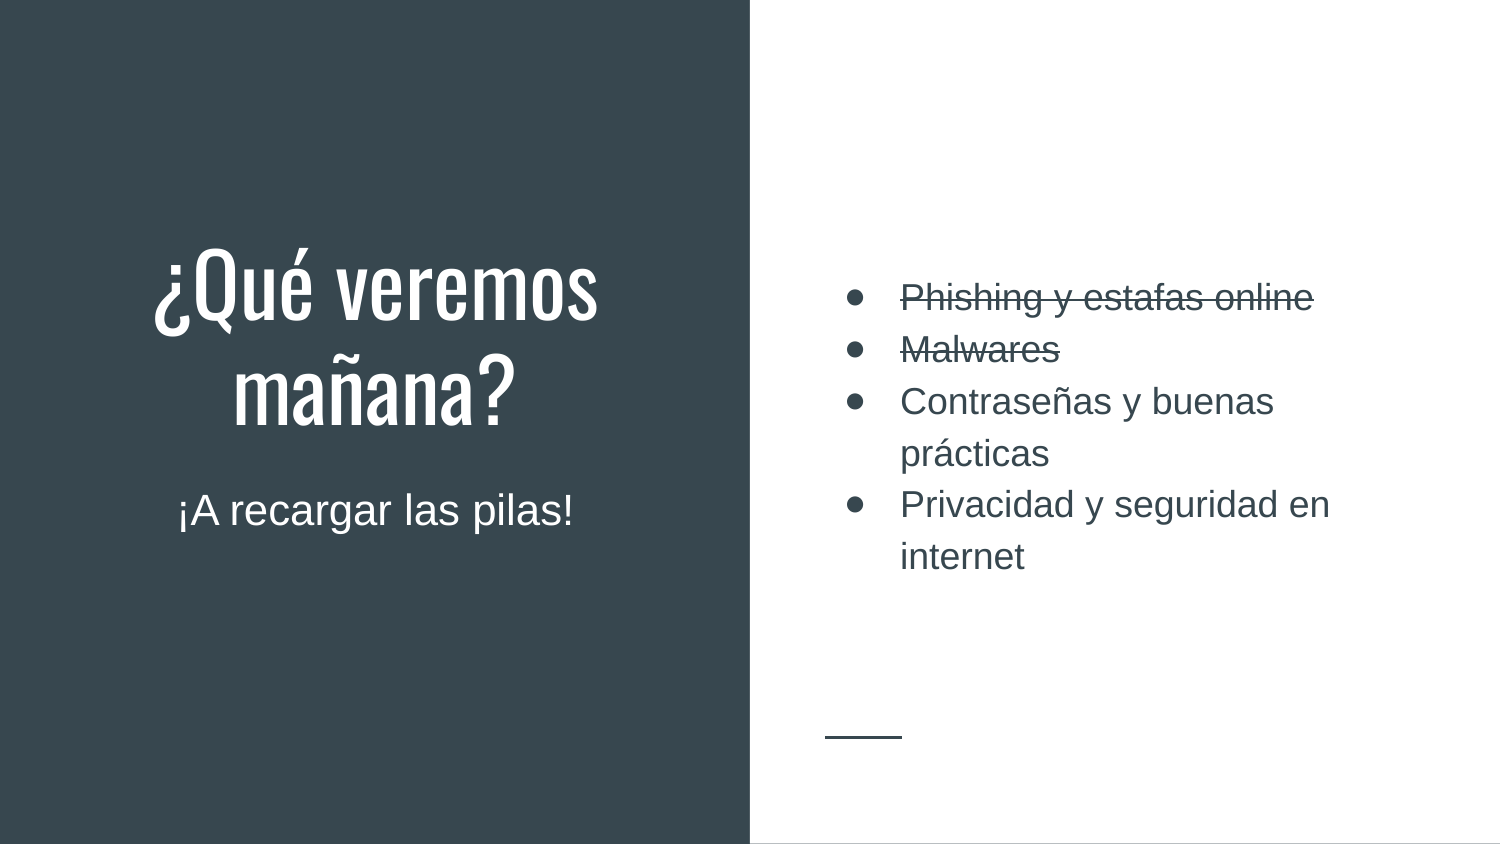

Phishing y estafas online
Malwares
Contraseñas y buenas prácticas
Privacidad y seguridad en internet
# ¿Qué veremos mañana?
¡A recargar las pilas!